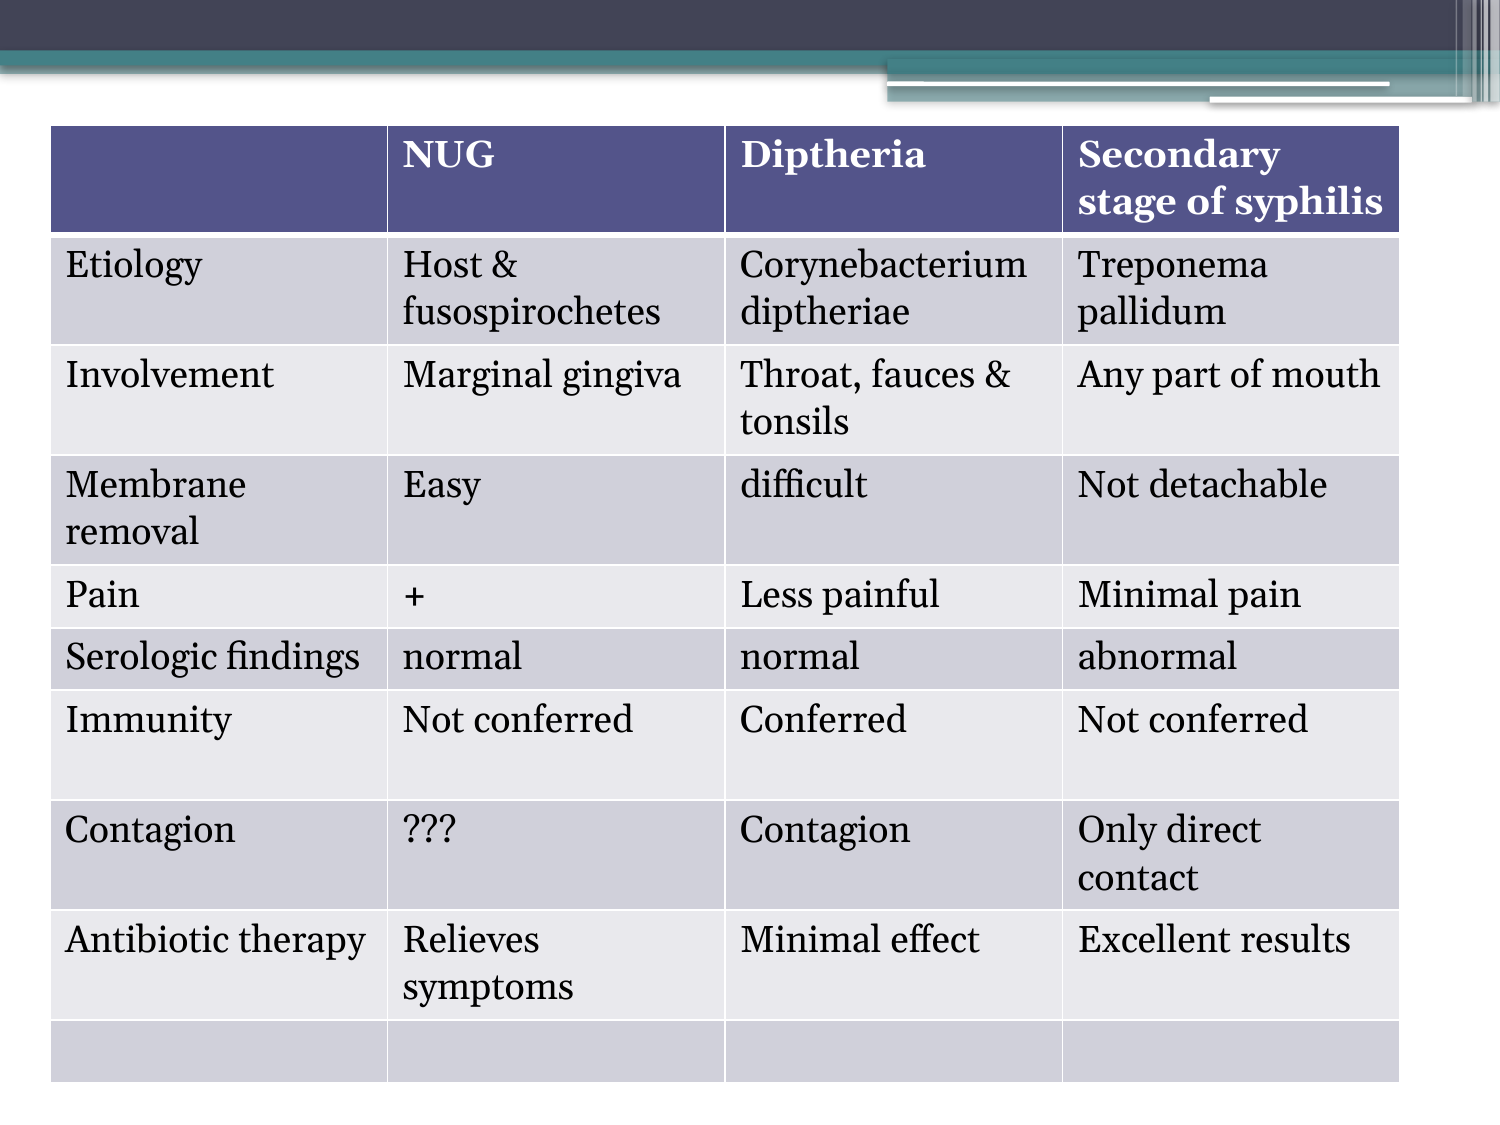

|  | NUG | Diptheria | Secondary stage of syphilis |
| --- | --- | --- | --- |
| Etiology | Host & fusospirochetes | Corynebacterium diptheriae | Treponema pallidum |
| Involvement | Marginal gingiva | Throat, fauces & tonsils | Any part of mouth |
| Membrane removal | Easy | difficult | Not detachable |
| Pain | + | Less painful | Minimal pain |
| Serologic findings | normal | normal | abnormal |
| Immunity | Not conferred | Conferred | Not conferred |
| Contagion | ??? | Contagion | Only direct contact |
| Antibiotic therapy | Relieves symptoms | Minimal effect | Excellent results |
|  |  |  |  |
#